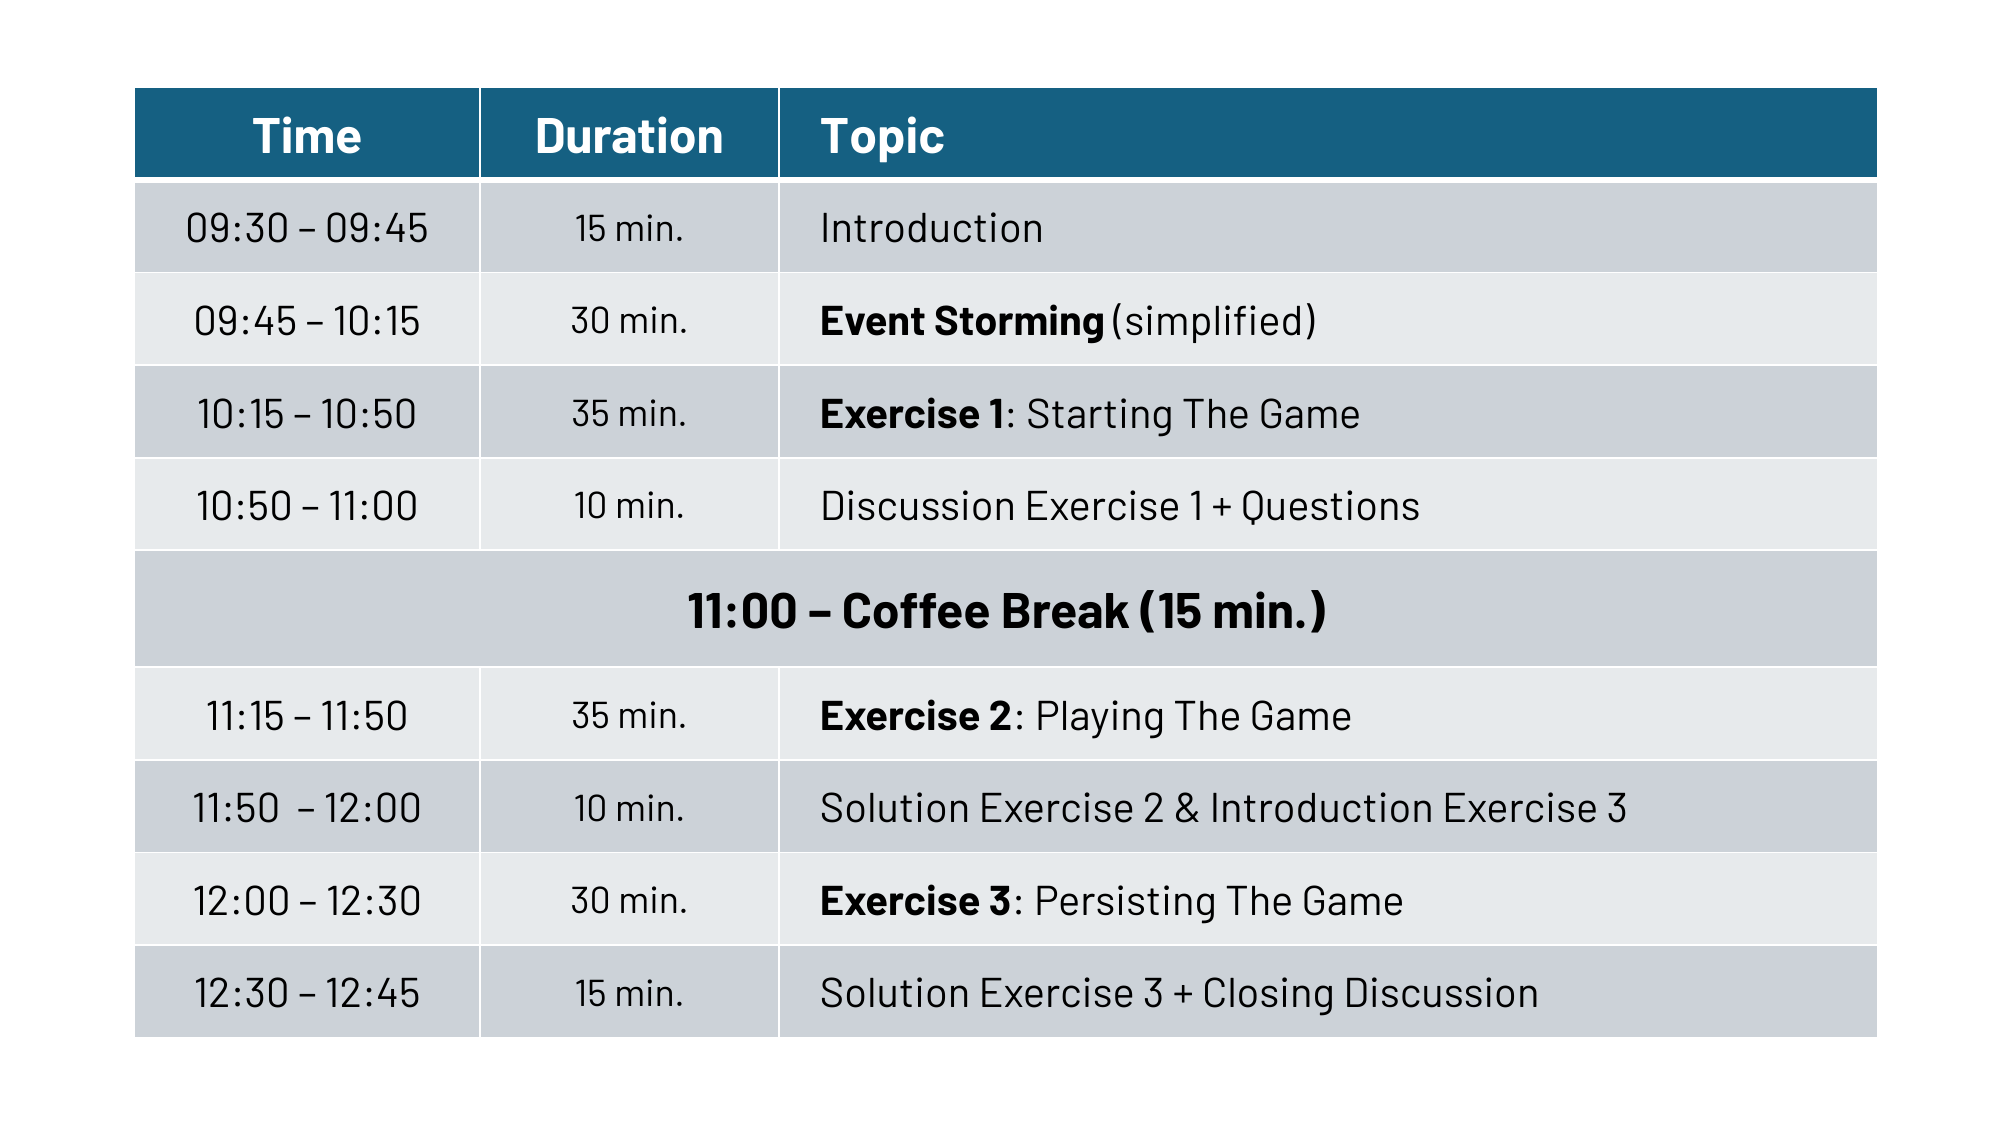

| Time | Duration | Topic |
| --- | --- | --- |
| 09:30 – 09:45 | 15 min. | Introduction |
| 09:45 – 10:15 | 30 min. | Event Storming (simplified) |
| 10:15 – 10:50 | 35 min. | Exercise 1: Starting The Game |
| 10:50 – 11:00 | 10 min. | Discussion Exercise 1 + Questions |
| 11:00 – Coffee Break (15 min.) |  |  |
| 11:15 – 11:50 | 35 min. | Exercise 2: Playing The Game |
| 11:50 – 12:00 | 10 min. | Solution Exercise 2 & Introduction Exercise 3 |
| 12:00 – 12:30 | 30 min. | Exercise 3: Persisting The Game |
| 12:30 – 12:45 | 15 min. | Solution Exercise 3 + Closing Discussion |